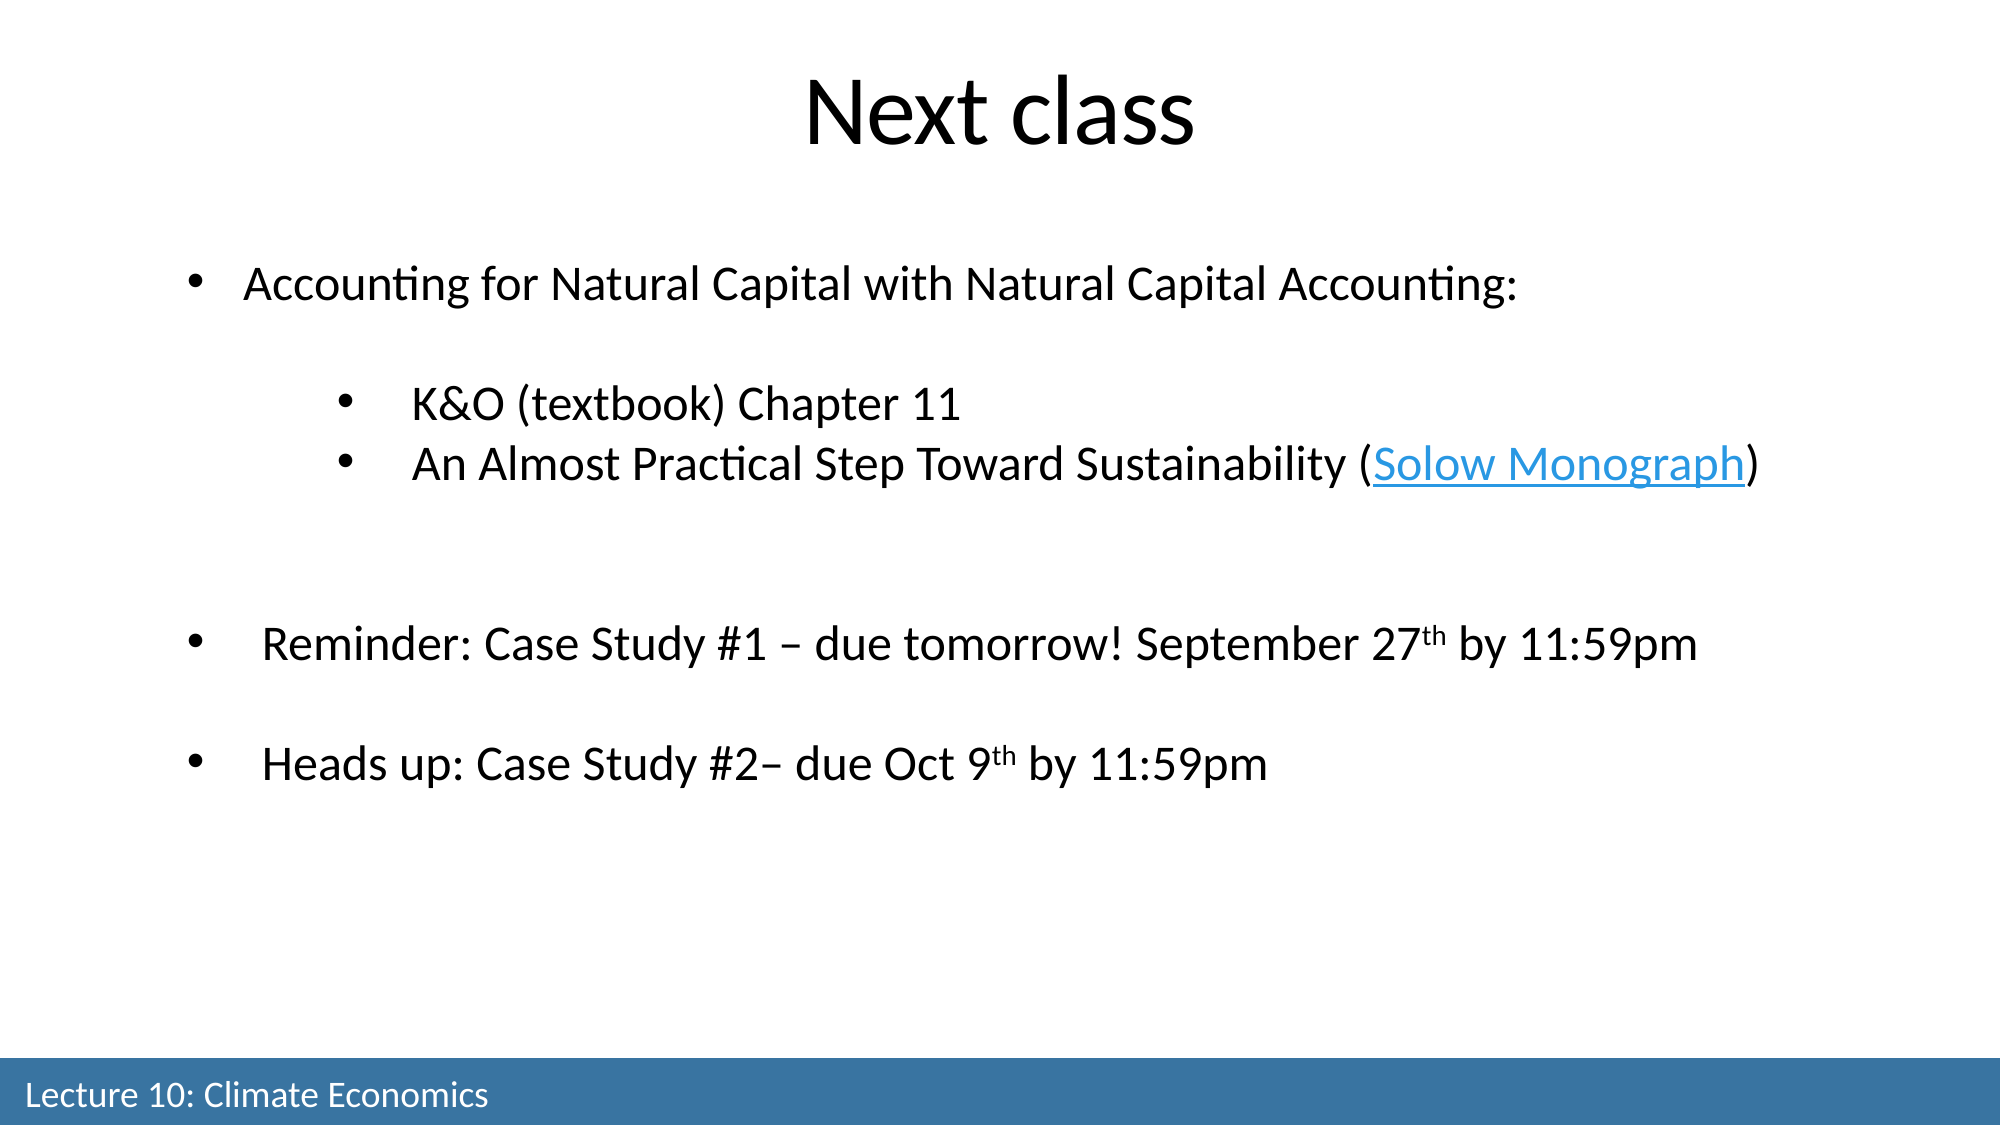

Next class

Accounting for Natural Capital with Natural Capital Accounting:

K&O (textbook) Chapter 11
An Almost Practical Step Toward Sustainability (Solow Monograph)

Reminder: Case Study #1 – due tomorrow! September 27th by 11:59pm

Heads up: Case Study #2– due Oct 9th by 11:59pm